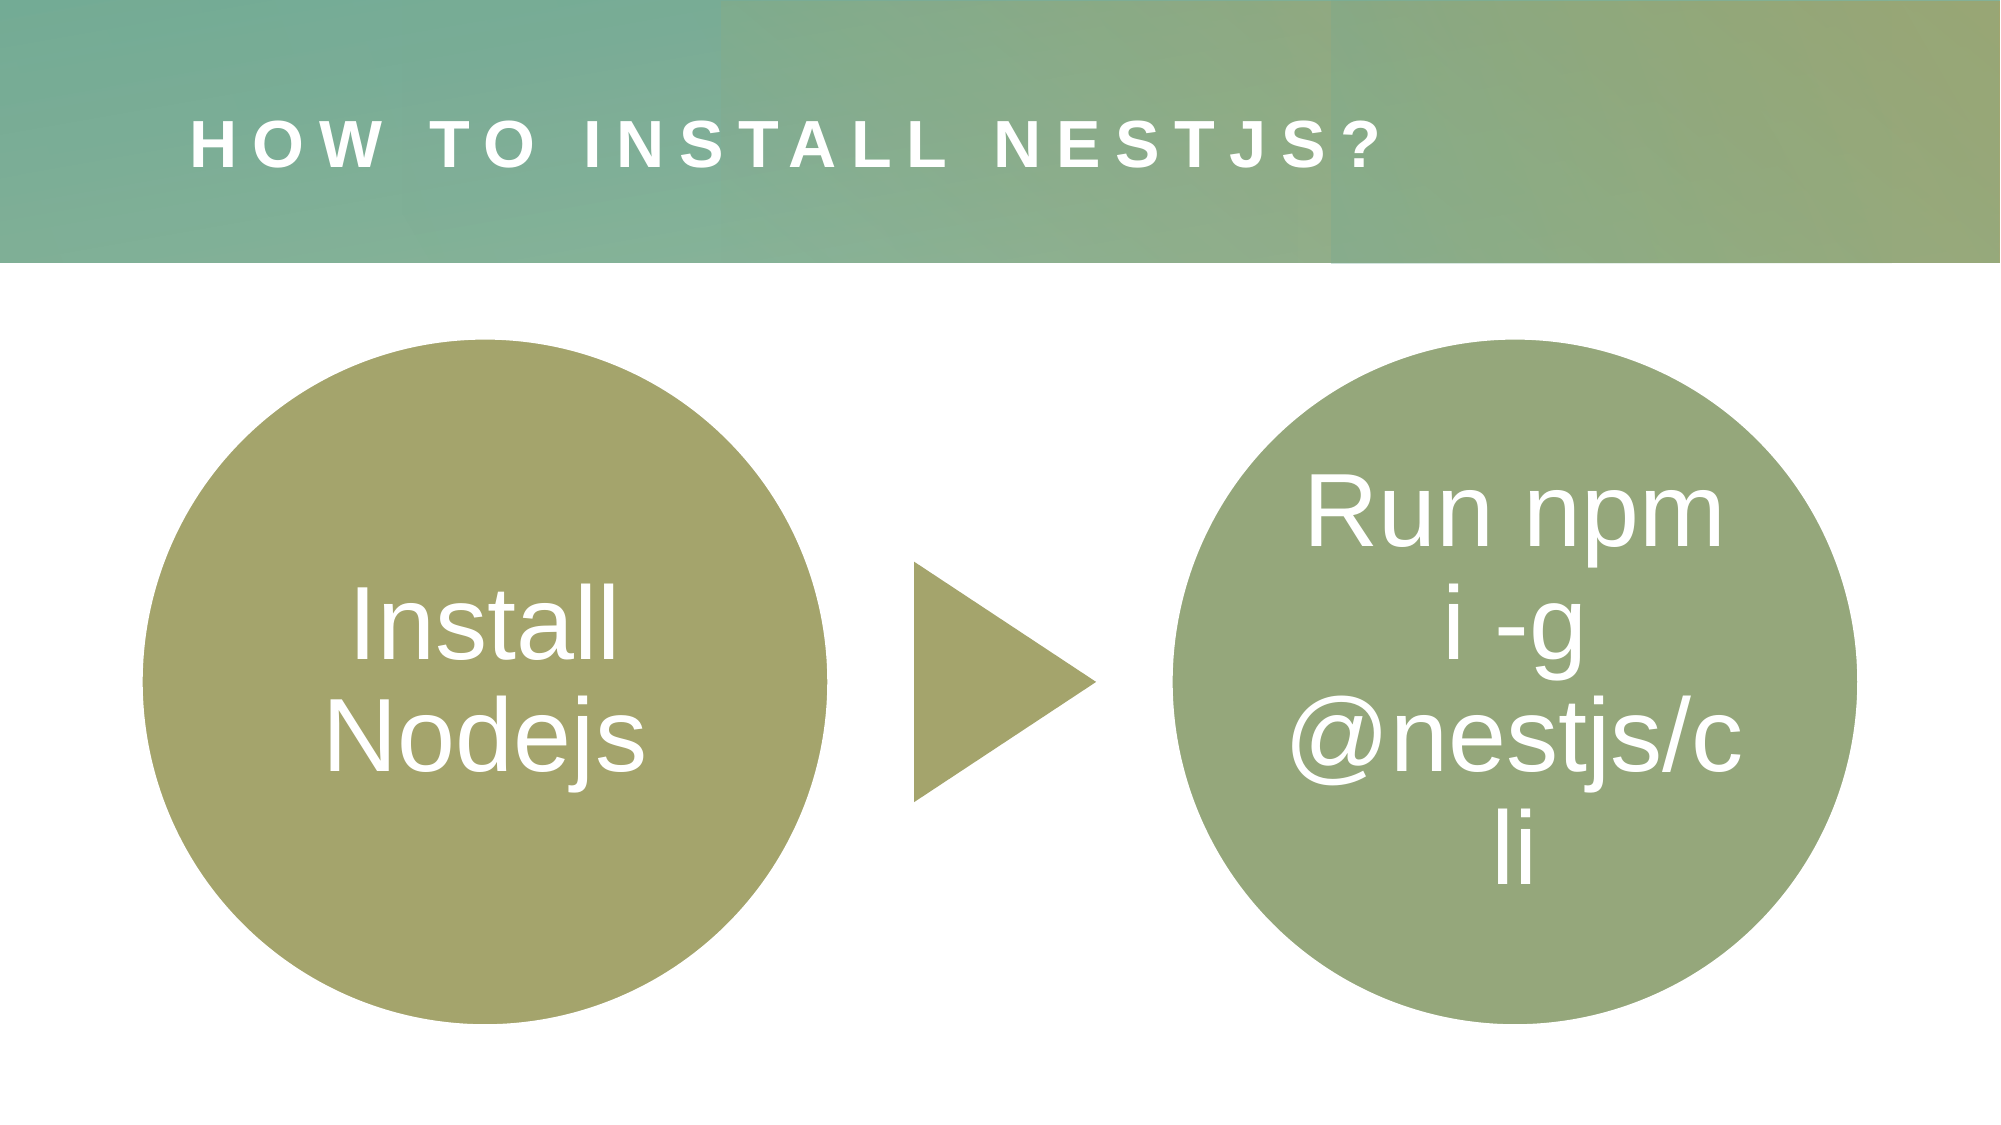

# How to install nestjs?
Install Nodejs
Run npm i -g @nestjs/cli